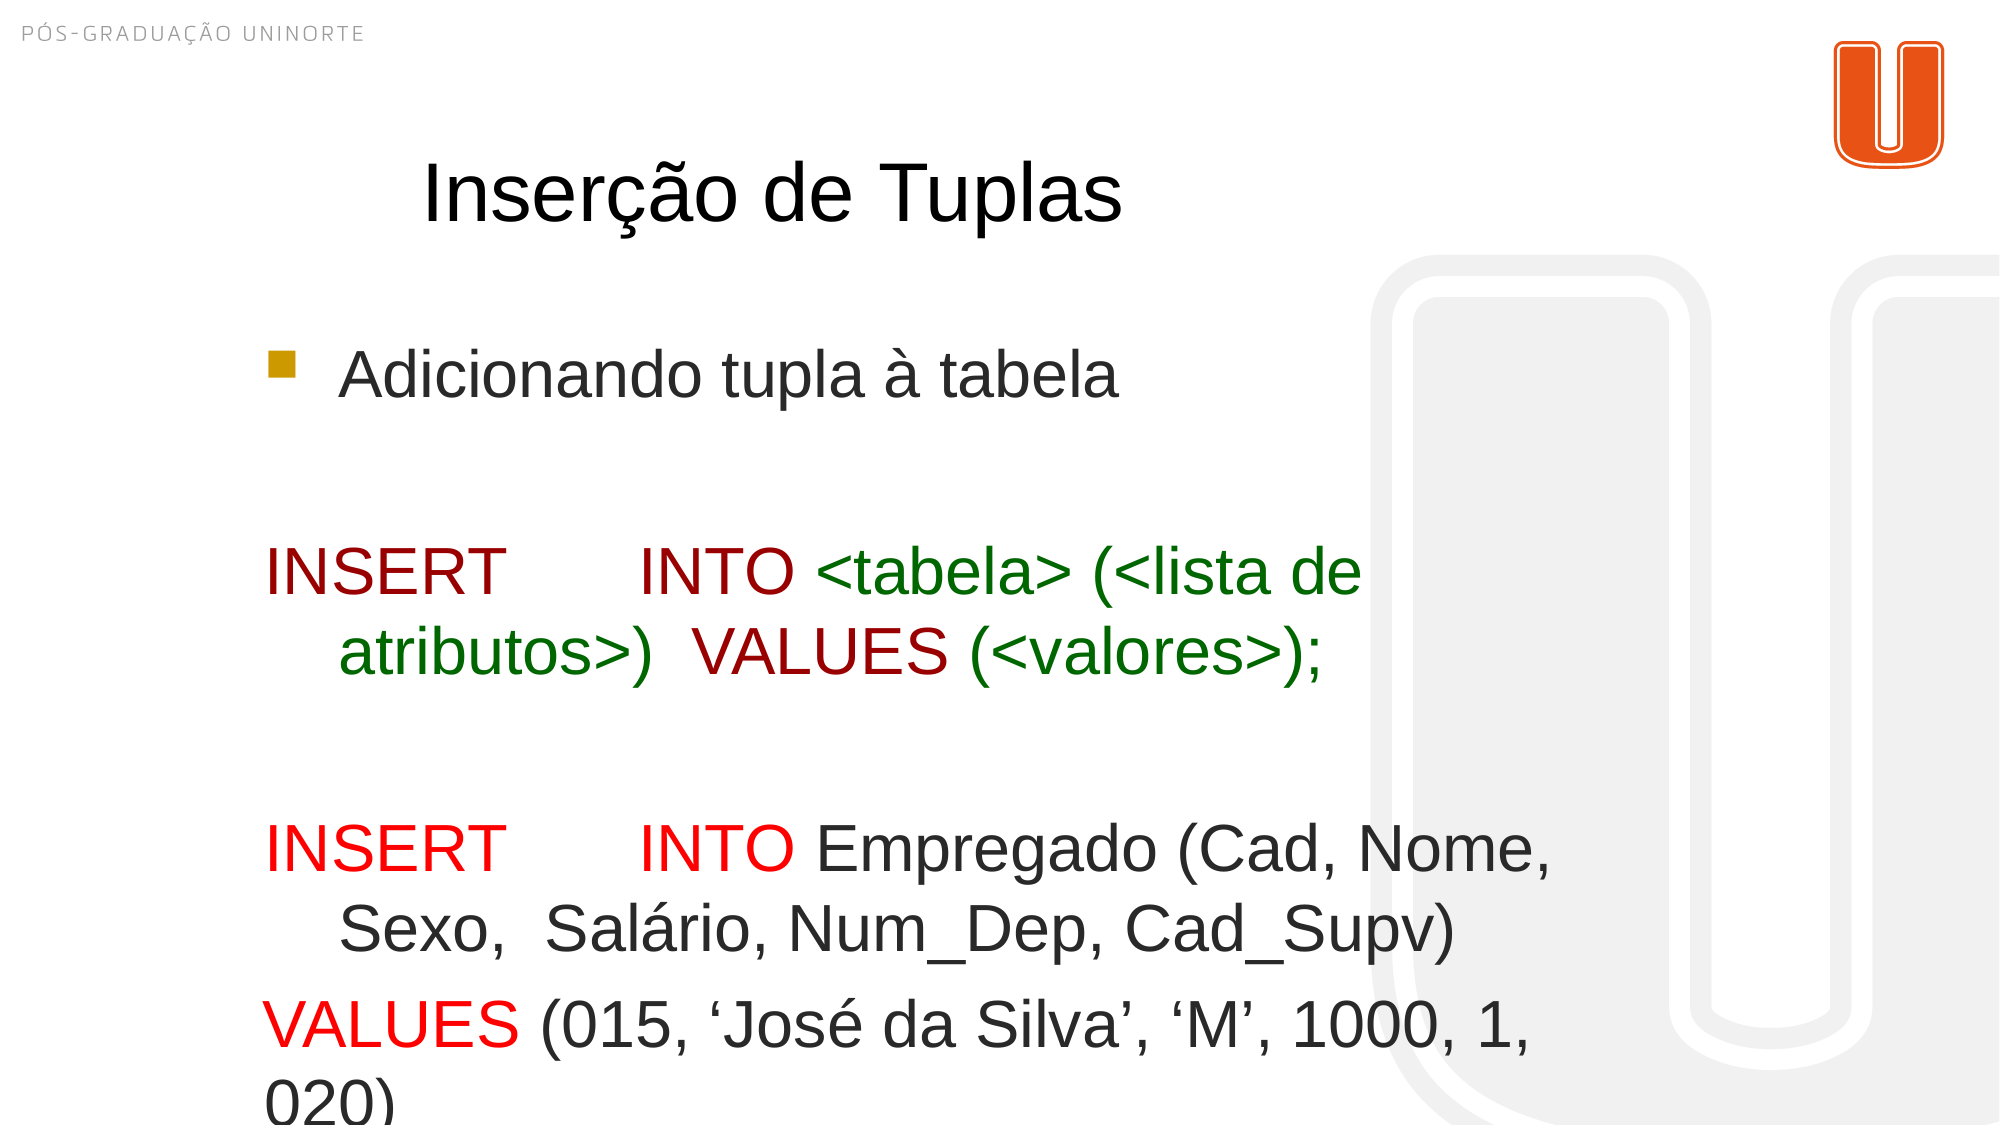

# Inserção de Tuplas
Adicionando tupla à tabela

INSERT	INTO <tabela> (<lista de atributos>)  VALUES (<valores>);

INSERT	INTO Empregado (Cad, Nome, Sexo,  Salário, Num_Dep, Cad_Supv)
VALUES (015, ‘José da Silva’, ‘M’, 1000, 1, 020)